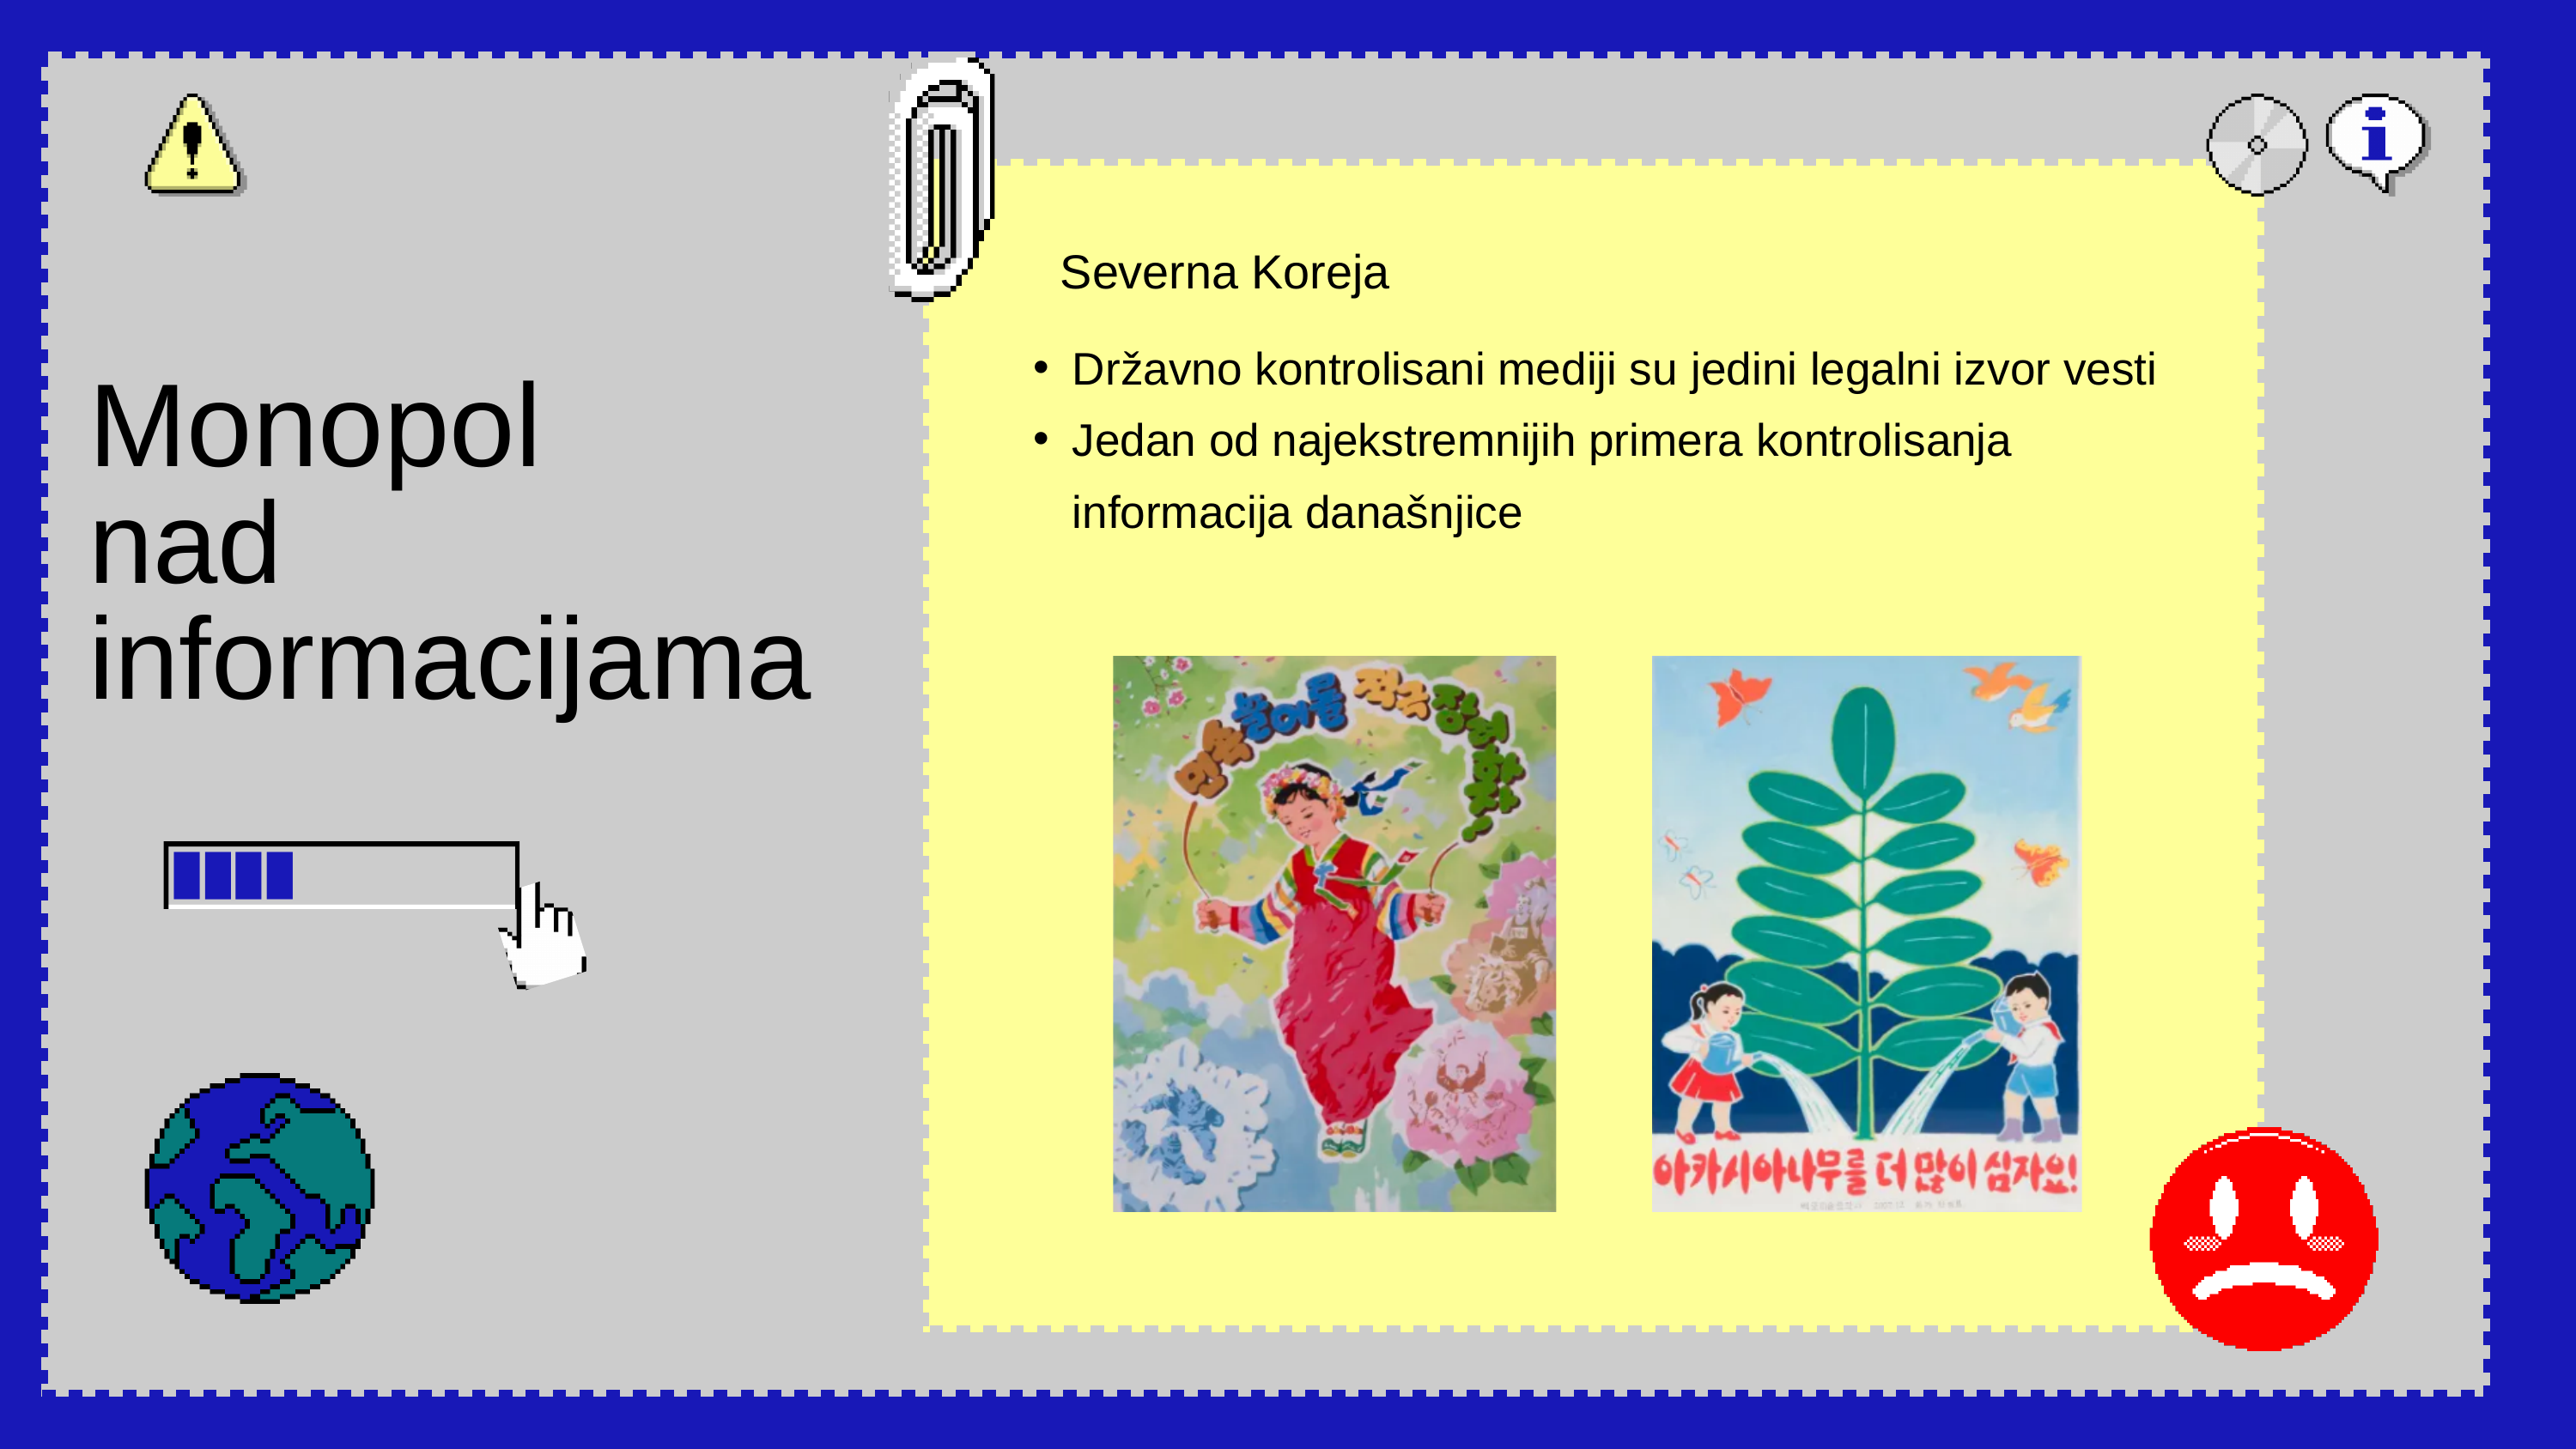

Severna Koreja
Državno kontrolisani mediji su jedini legalni izvor vesti
Jedan od najekstremnijih primera kontrolisanja informacija današnjice
Monopol
nad informacijama